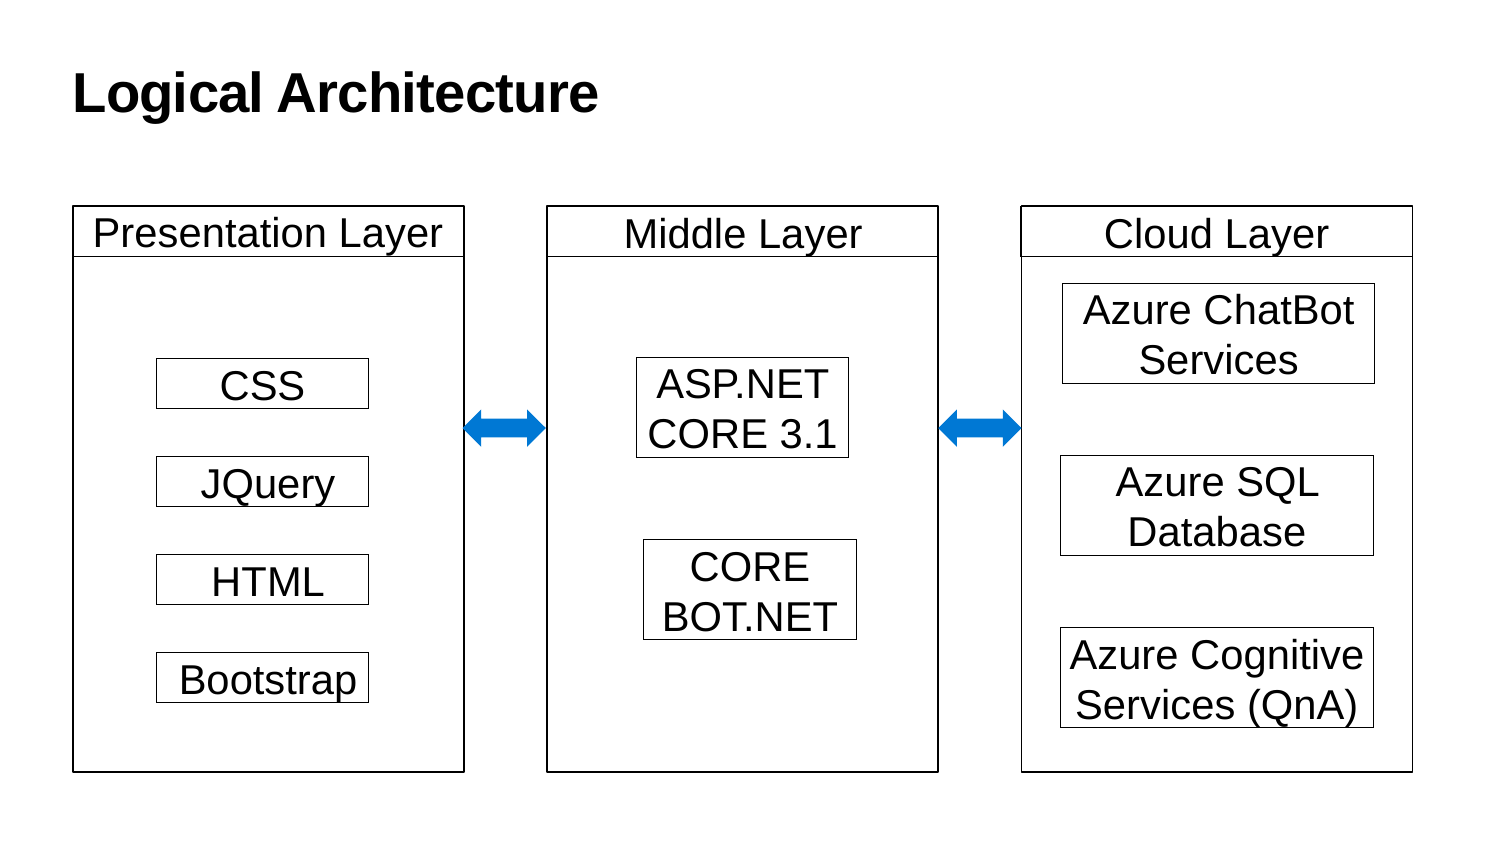

# Logical Architecture

Presentation Layer
Middle Layer
Cloud Layer
Azure ChatBot Services
ASP.NET
CORE 3.1
CSS

Azure SQL Database
 JQuery
CORE BOT.NET
 HTML
Azure Cognitive Services (QnA)
 Bootstrap
10